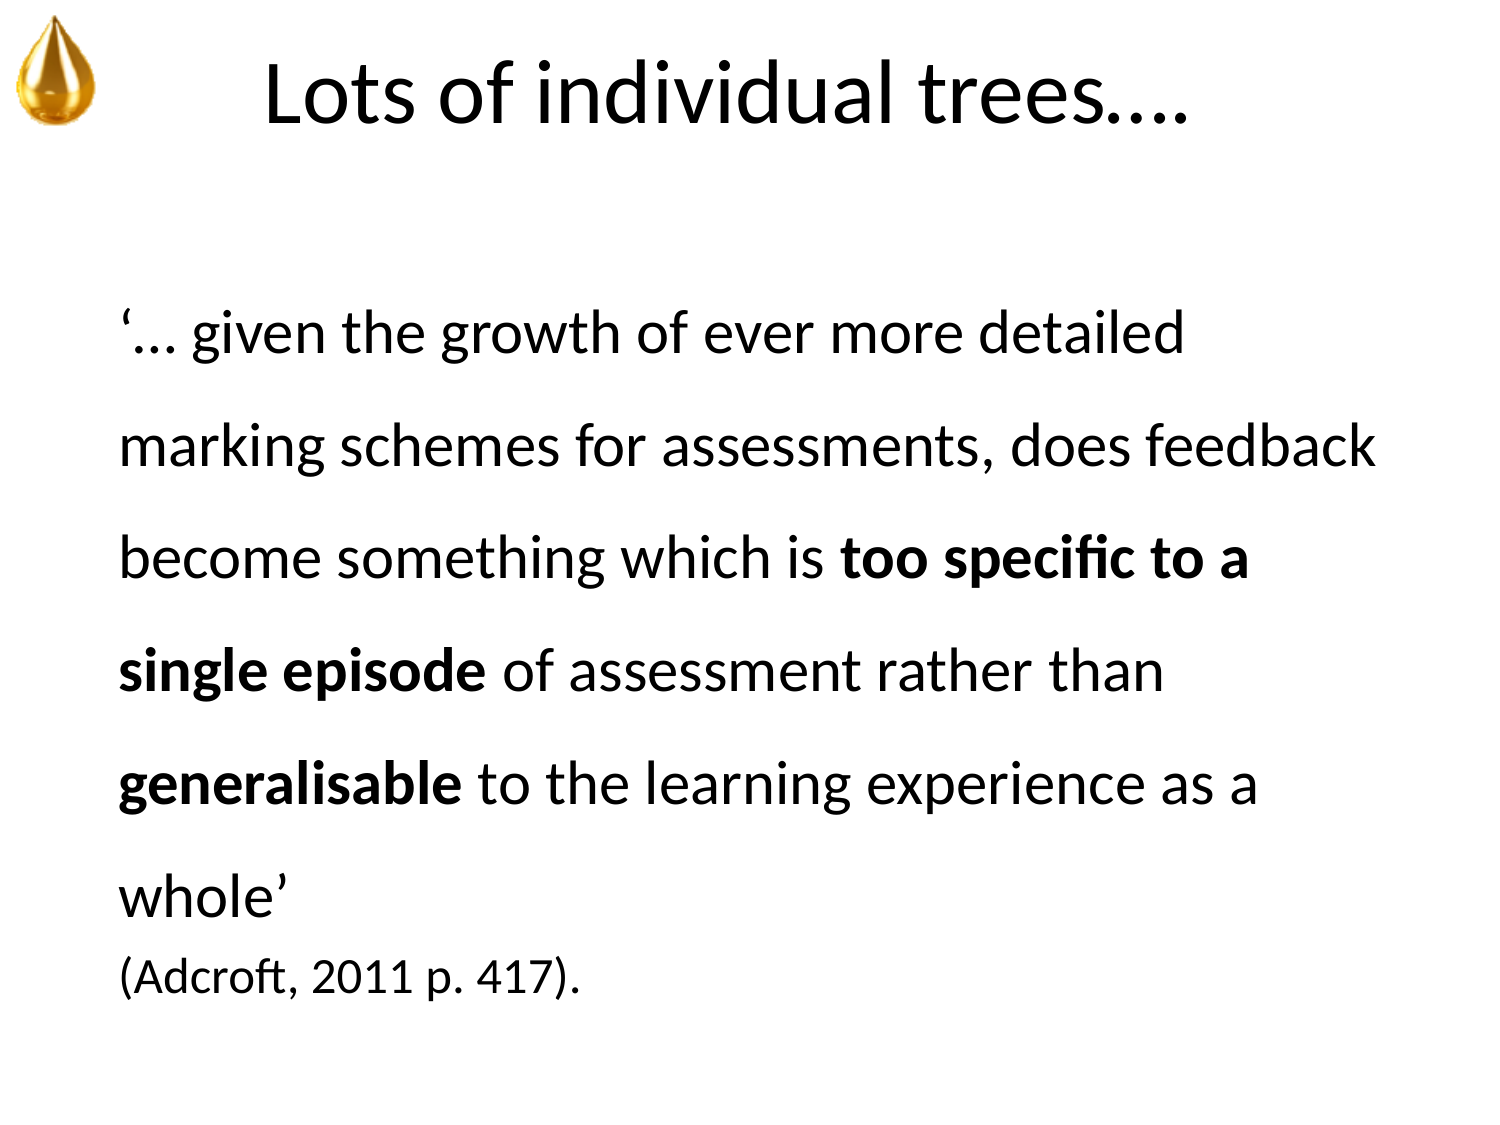

# Lots of individual trees….
‘… given the growth of ever more detailed marking schemes for assessments, does feedback become something which is too specific to a single episode of assessment rather than generalisable to the learning experience as a whole’
(Adcroft, 2011 p. 417).